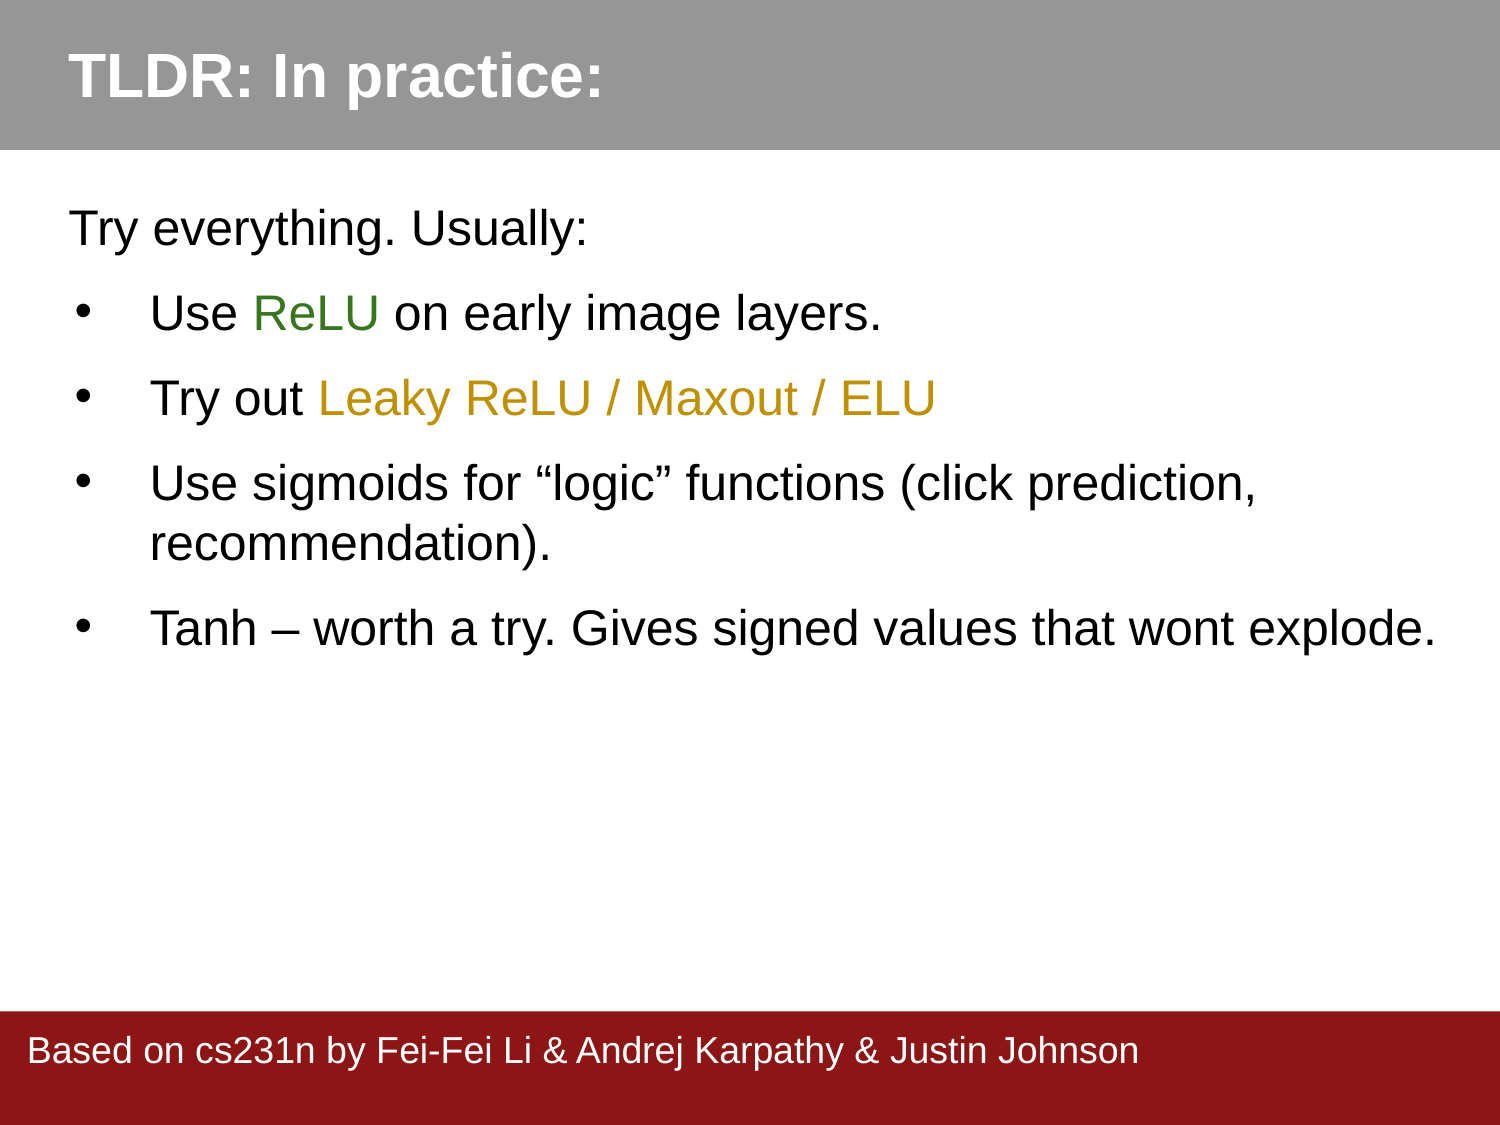

TLDR: In practice:
Try everything. Usually:
Use ReLU on early image layers.
Try out Leaky ReLU / Maxout / ELU
Use sigmoids for “logic” functions (click prediction, recommendation).
Tanh – worth a try. Gives signed values that wont explode.